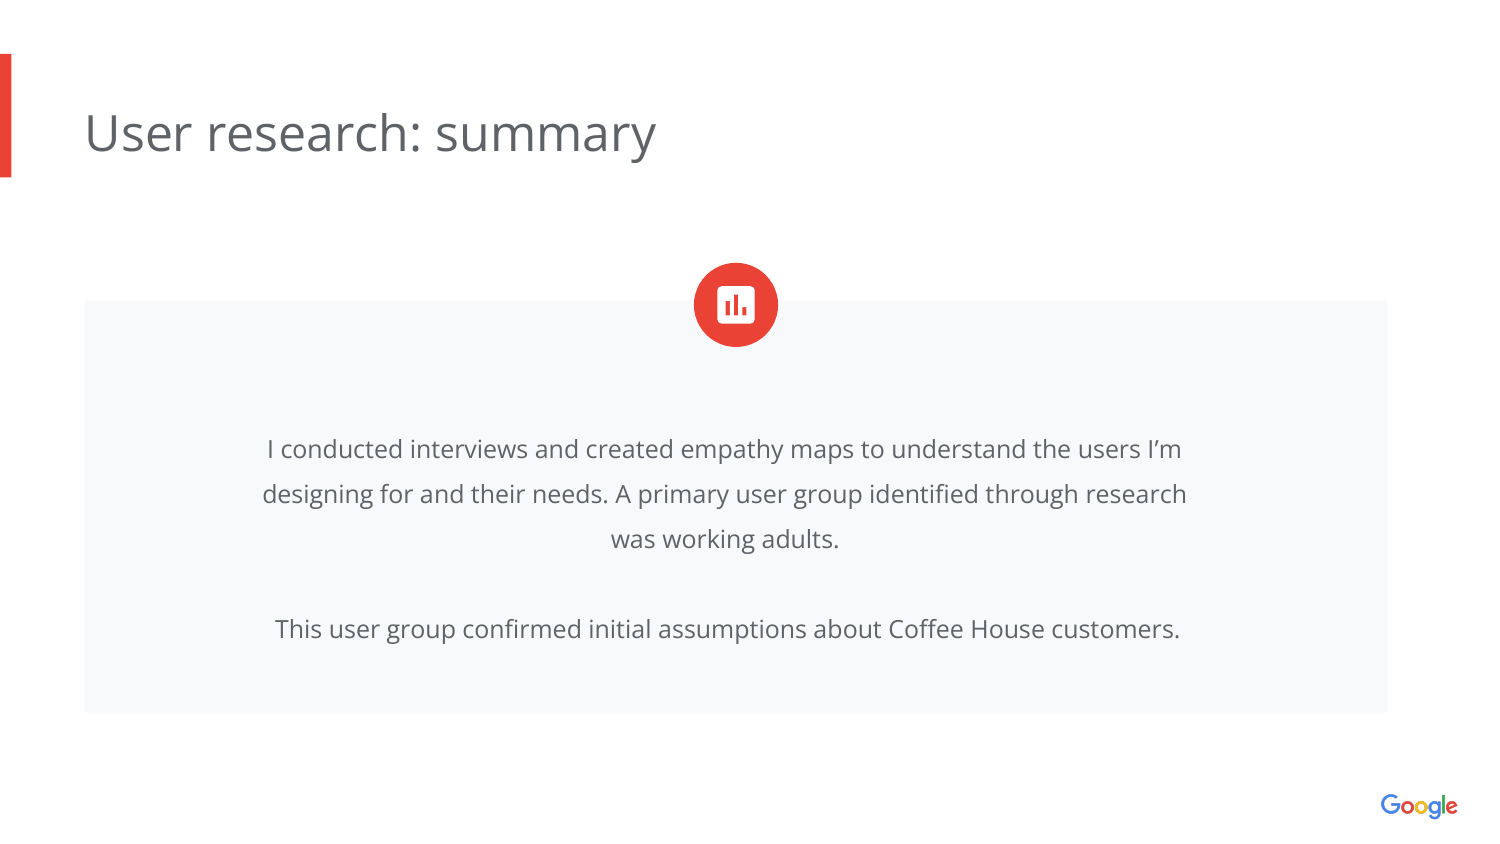

User research: summary

I conducted interviews and created empathy maps to understand the users I’m
designing for and their needs. A primary user group identified through research
was working adults.

This user group confirmed initial assumptions about Coffee House customers.